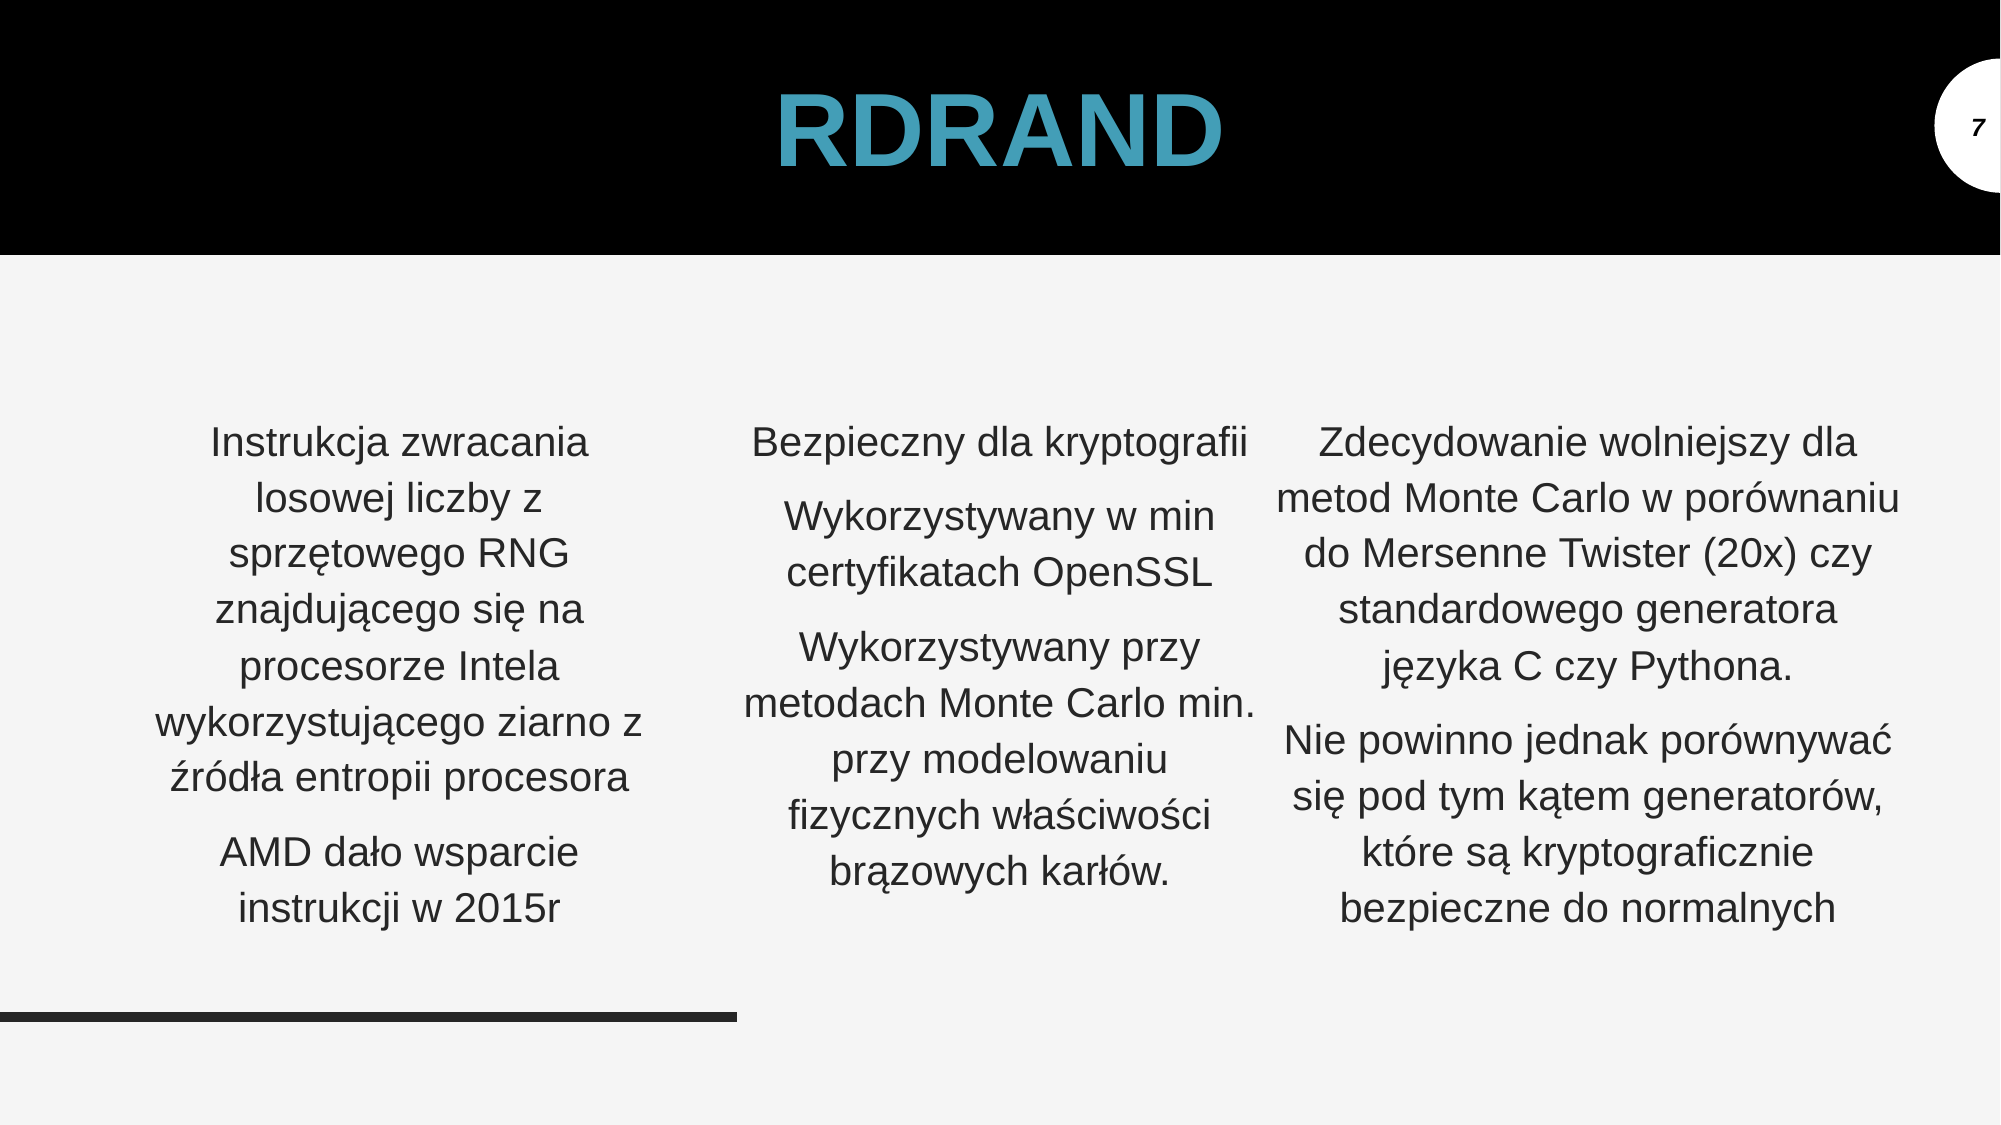

# RDRAND
7
Zdecydowanie wolniejszy dla metod Monte Carlo w porównaniu do Mersenne Twister (20x) czy standardowego generatora języka C czy Pythona.
Nie powinno jednak porównywać się pod tym kątem generatorów, które są kryptograficznie bezpieczne do normalnych
Instrukcja zwracania losowej liczby z sprzętowego RNG znajdującego się na procesorze Intela wykorzystującego ziarno z źródła entropii procesora
AMD dało wsparcie instrukcji w 2015r

Bezpieczny dla kryptografii
Wykorzystywany w min certyfikatach OpenSSL
Wykorzystywany przy metodach Monte Carlo min. przy modelowaniu fizycznych właściwości brązowych karłów.